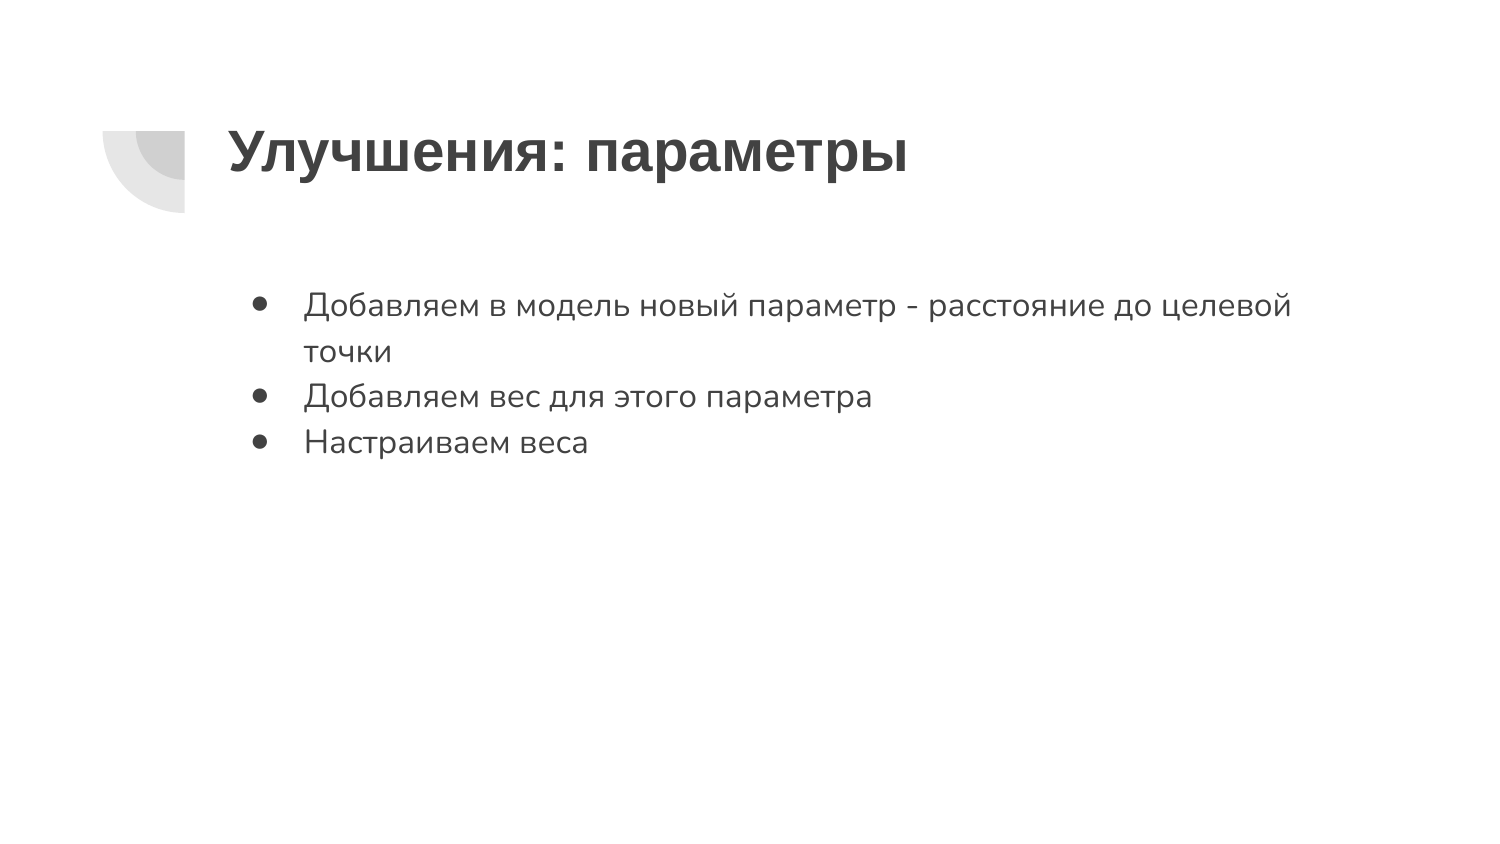

# Улучшения: параметры
Добавляем в модель новый параметр - расстояние до целевой точки
Добавляем вес для этого параметра
Настраиваем веса